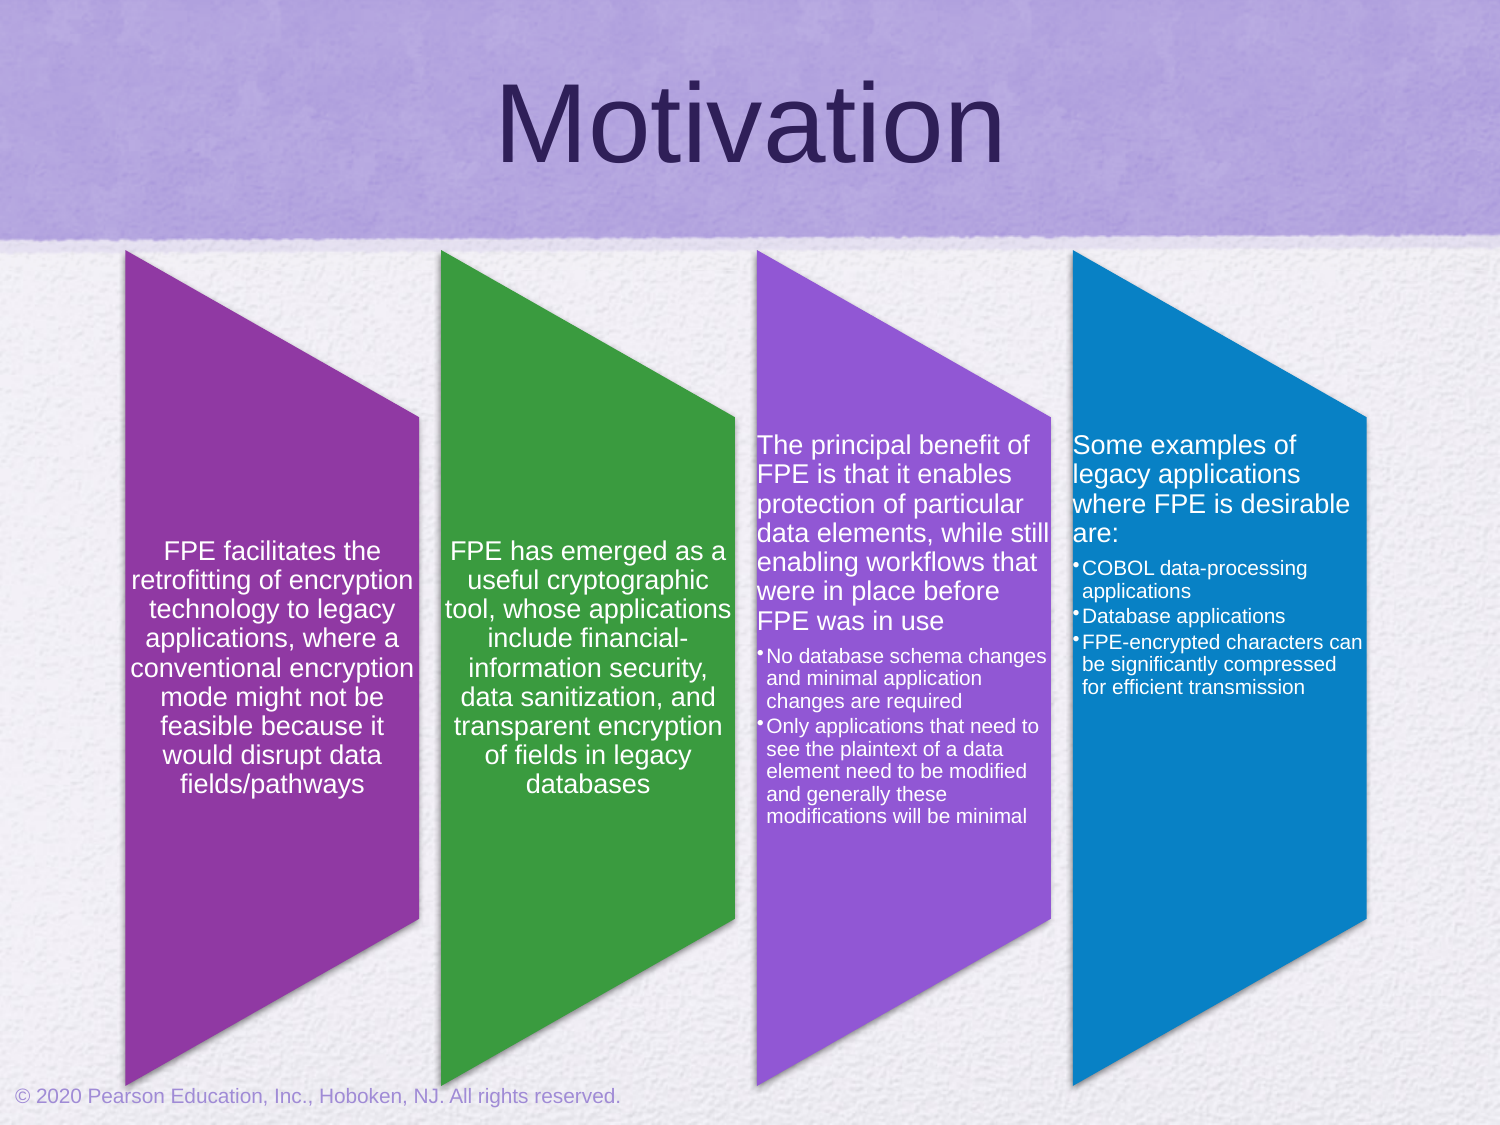

# Motivation
FPE facilitates the retrofitting of encryption technology to legacy applications, where a conventional encryption mode might not be feasible because it would disrupt data fields/pathways
FPE has emerged as a useful cryptographic tool, whose applications include financial-information security, data sanitization, and transparent encryption of fields in legacy databases
The principal benefit of FPE is that it enables protection of particular data elements, while still enabling workflows that were in place before FPE was in use
No database schema changes and minimal application changes are required
Only applications that need to see the plaintext of a data element need to be modified and generally these modifications will be minimal
Some examples of legacy applications where FPE is desirable are:
COBOL data-processing applications
Database applications
FPE-encrypted characters can be significantly compressed for efficient transmission
© 2020 Pearson Education, Inc., Hoboken, NJ. All rights reserved.